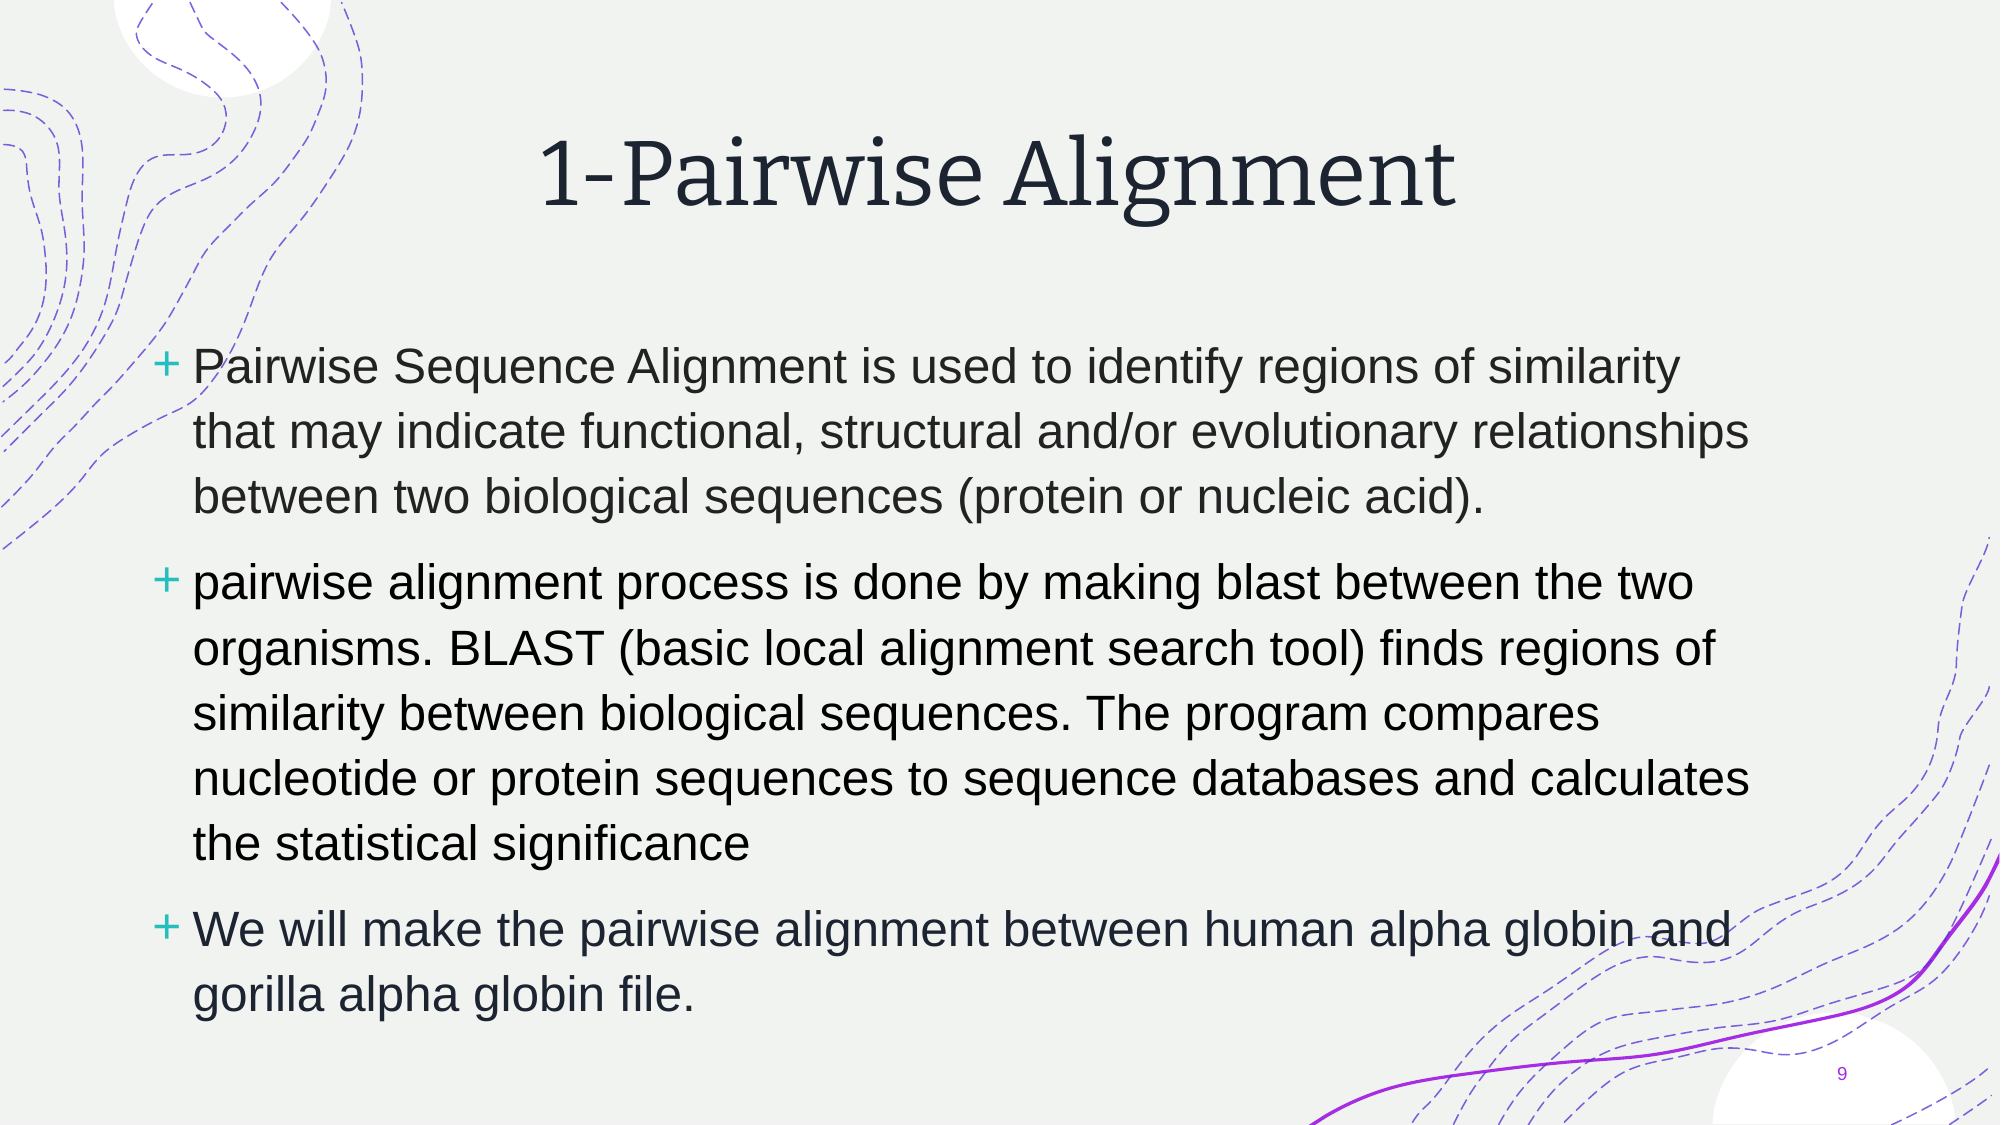

# 1-Pairwise Alignment
Pairwise Sequence Alignment is used to identify regions of similarity that may indicate functional, structural and/or evolutionary relationships between two biological sequences (protein or nucleic acid).
pairwise alignment process is done by making blast between the two organisms. BLAST (basic local alignment search tool) finds regions of similarity between biological sequences. The program compares nucleotide or protein sequences to sequence databases and calculates the statistical significance
We will make the pairwise alignment between human alpha globin and gorilla alpha globin file.

9